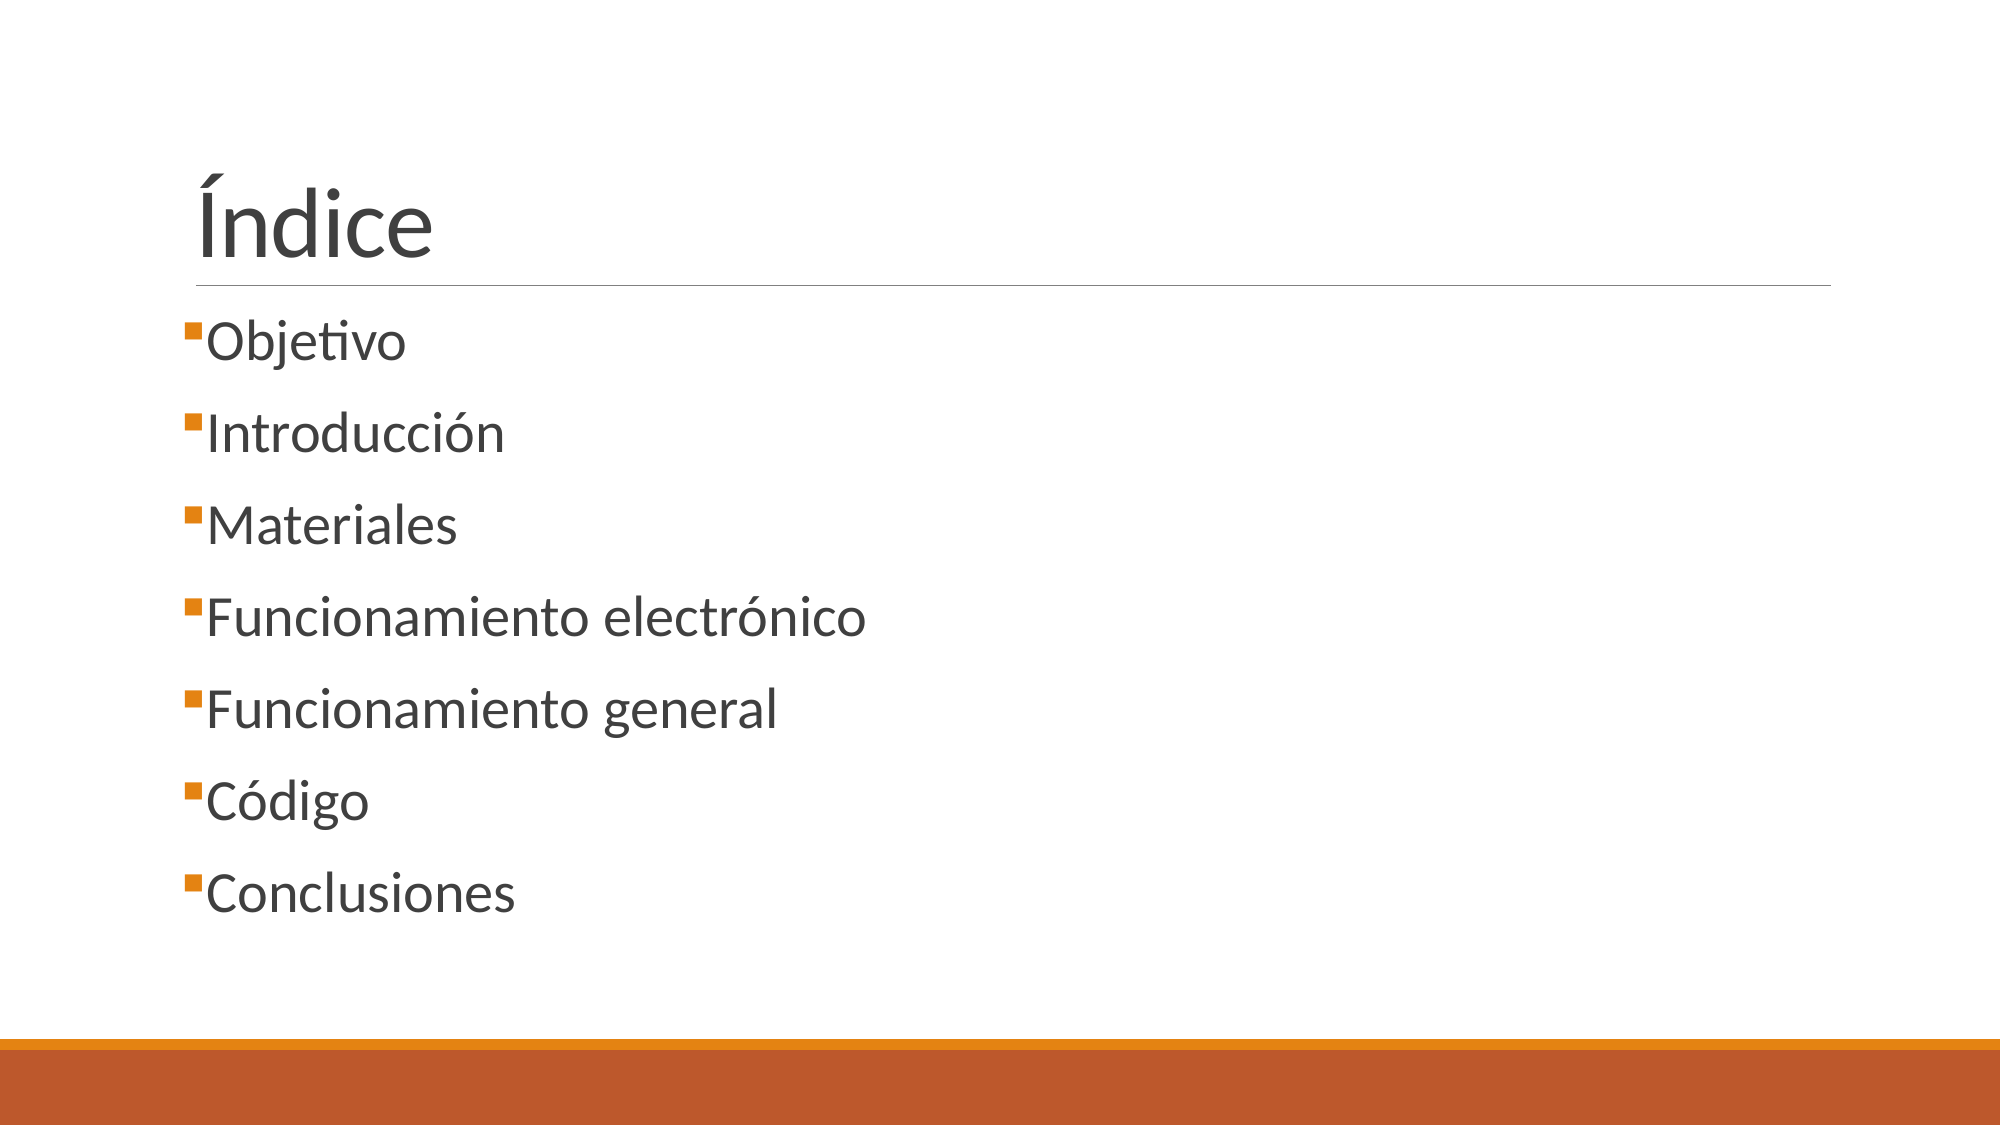

# Índice
Objetivo
Introducción
Materiales
Funcionamiento electrónico
Funcionamiento general
Código
Conclusiones